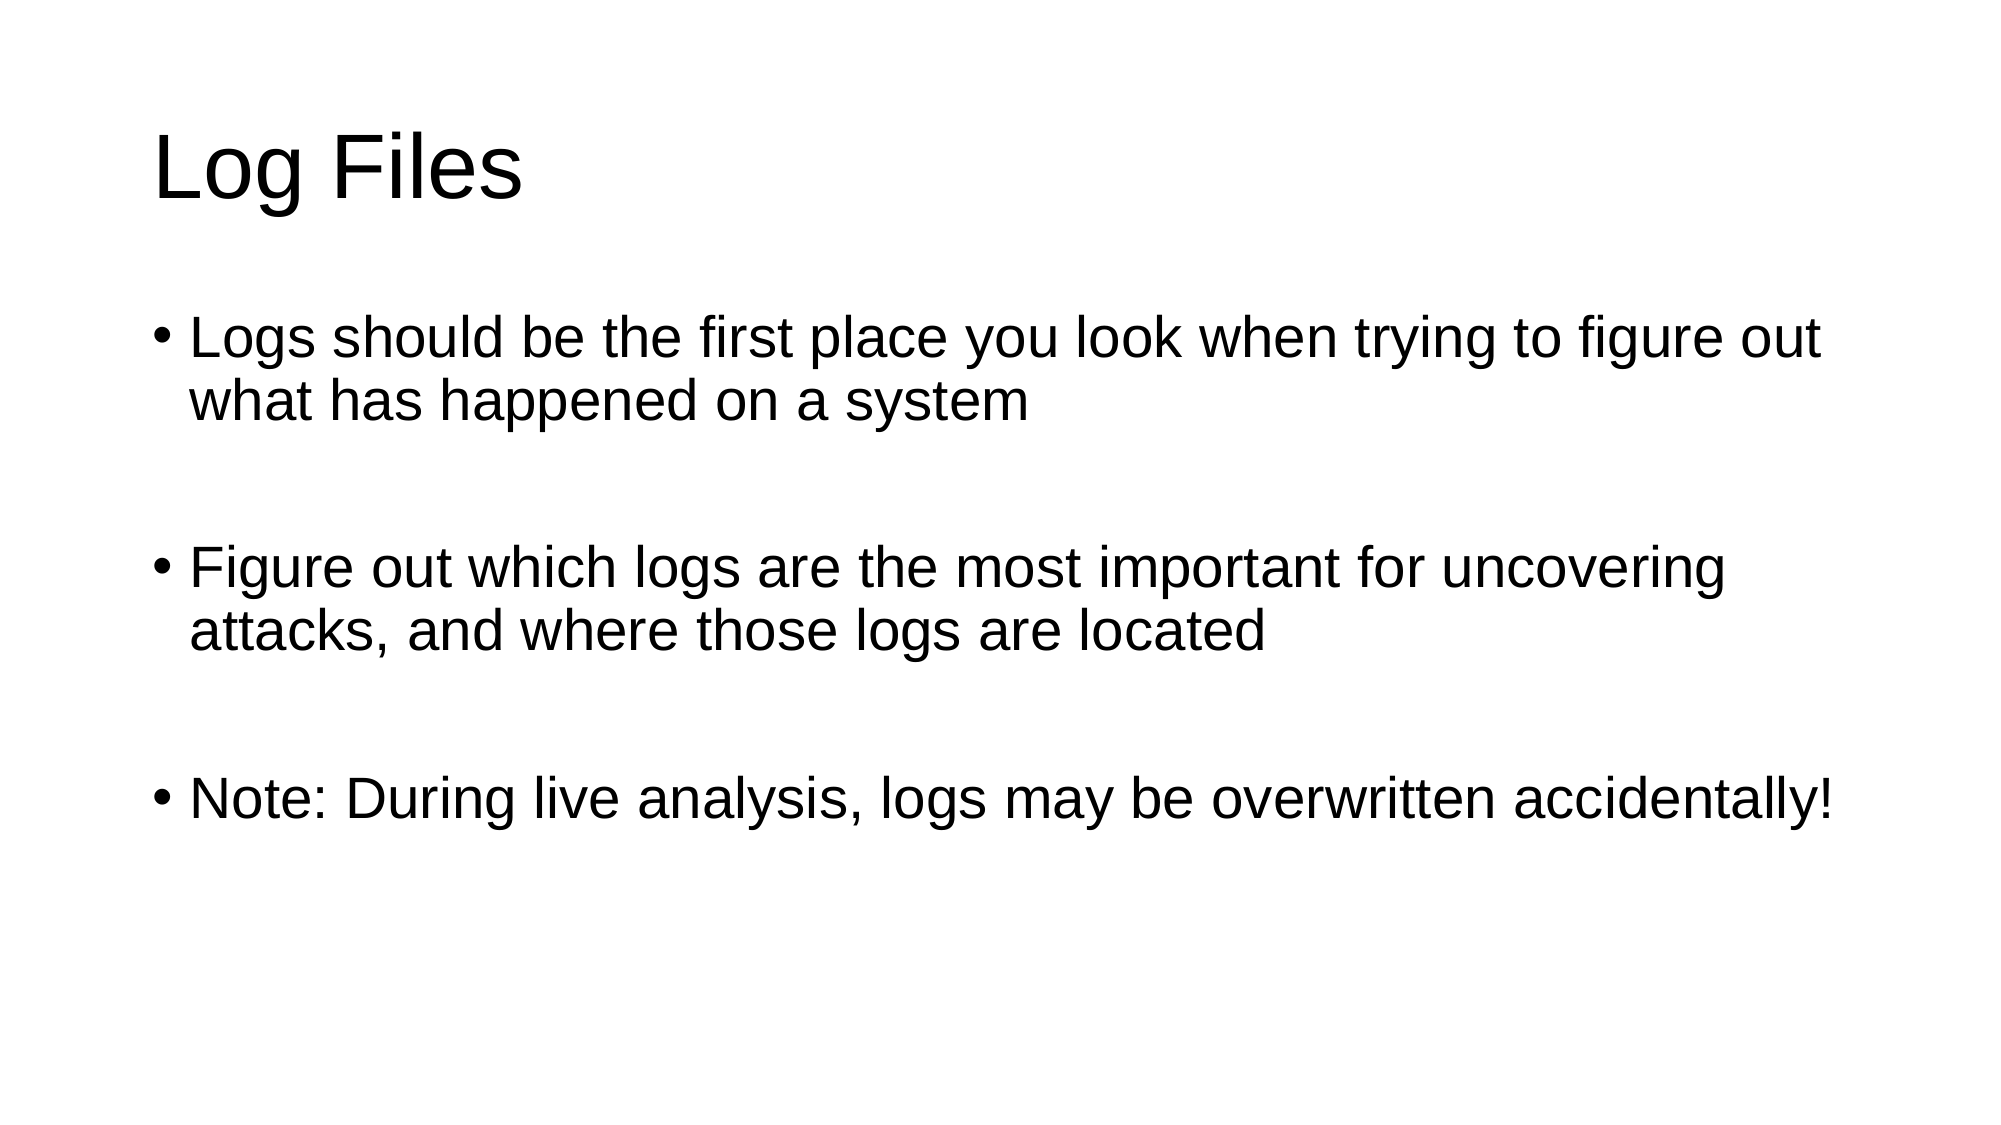

# Log Files
Logs should be the first place you look when trying to figure out what has happened on a system

Figure out which logs are the most important for uncovering attacks, and where those logs are located

Note: During live analysis, logs may be overwritten accidentally!